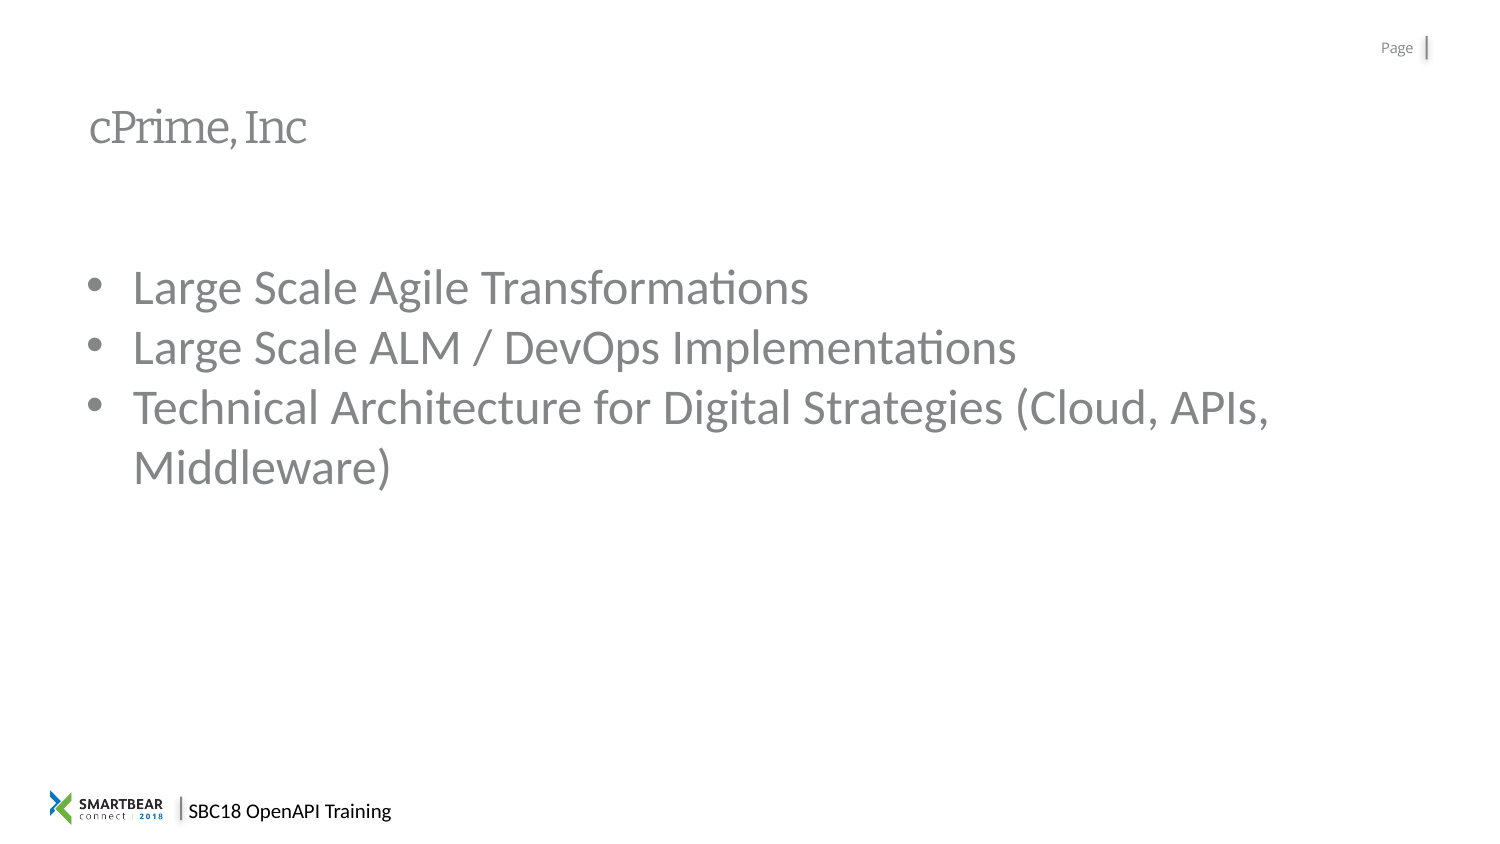

# cPrime, Inc
Large Scale Agile Transformations
Large Scale ALM / DevOps Implementations
Technical Architecture for Digital Strategies (Cloud, APIs, Middleware)

SBC18 OpenAPI Training